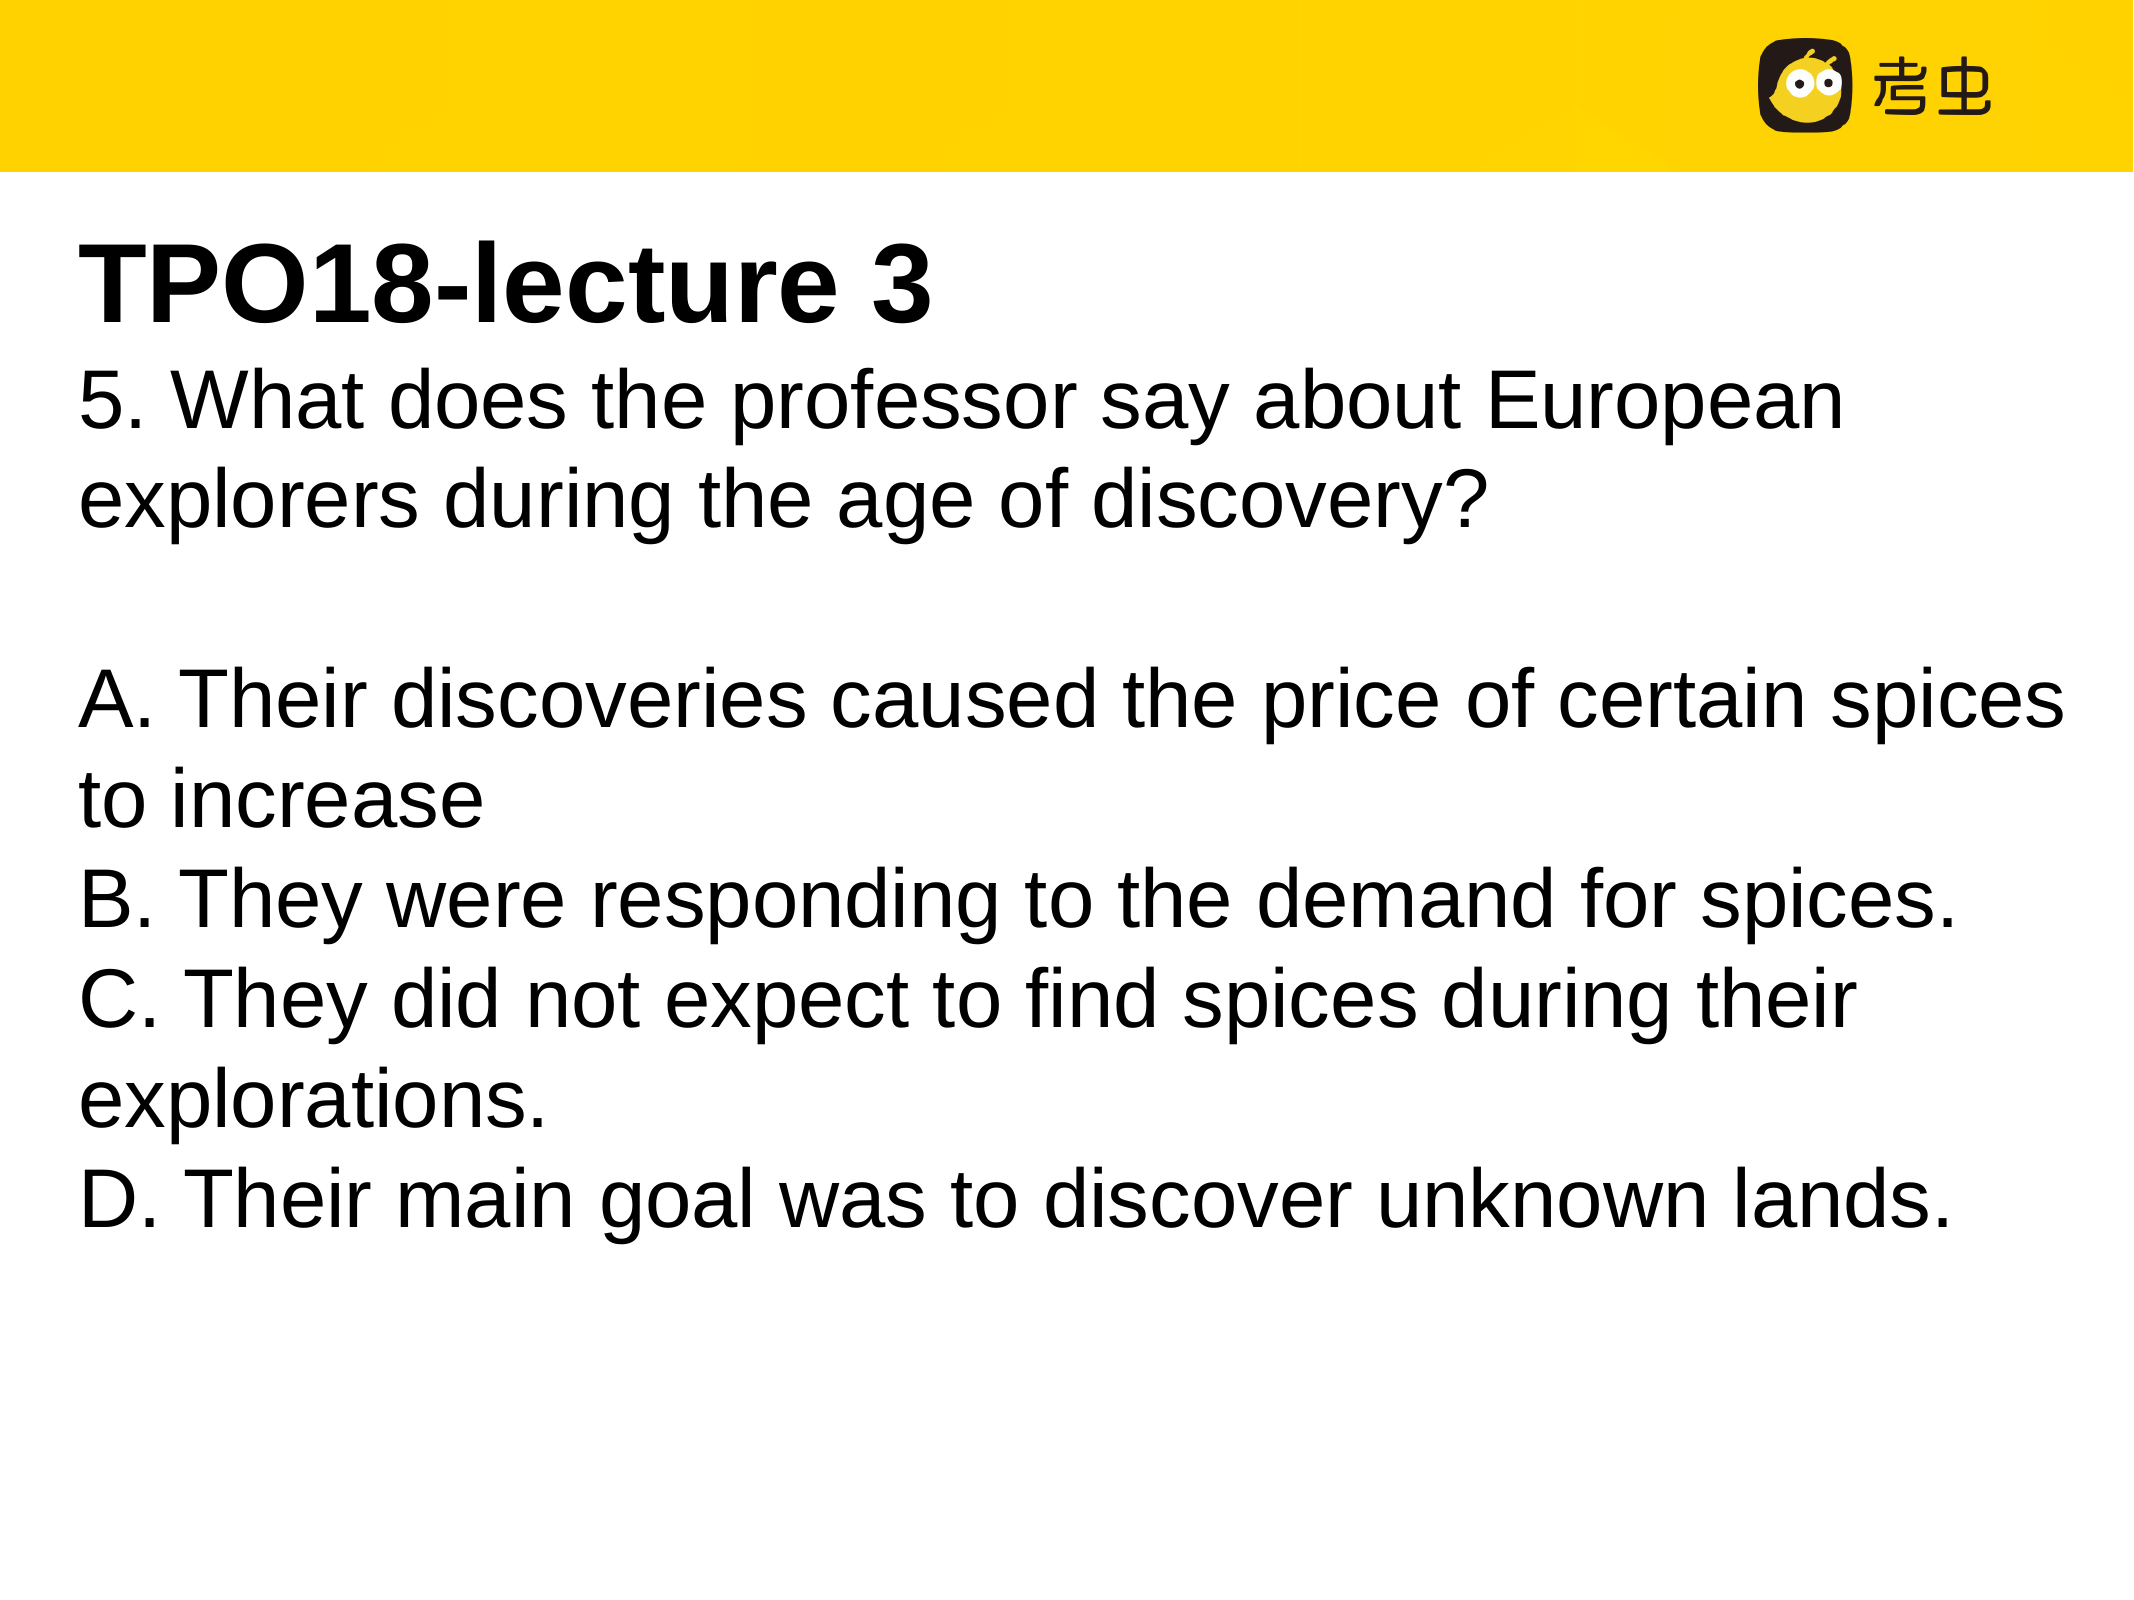

TPO18-lecture 3
5. What does the professor say about European explorers during the age of discovery?

A. Their discoveries caused the price of certain spices to increase
B. They were responding to the demand for spices.
C. They did not expect to find spices during their explorations.
D. Their main goal was to discover unknown lands.